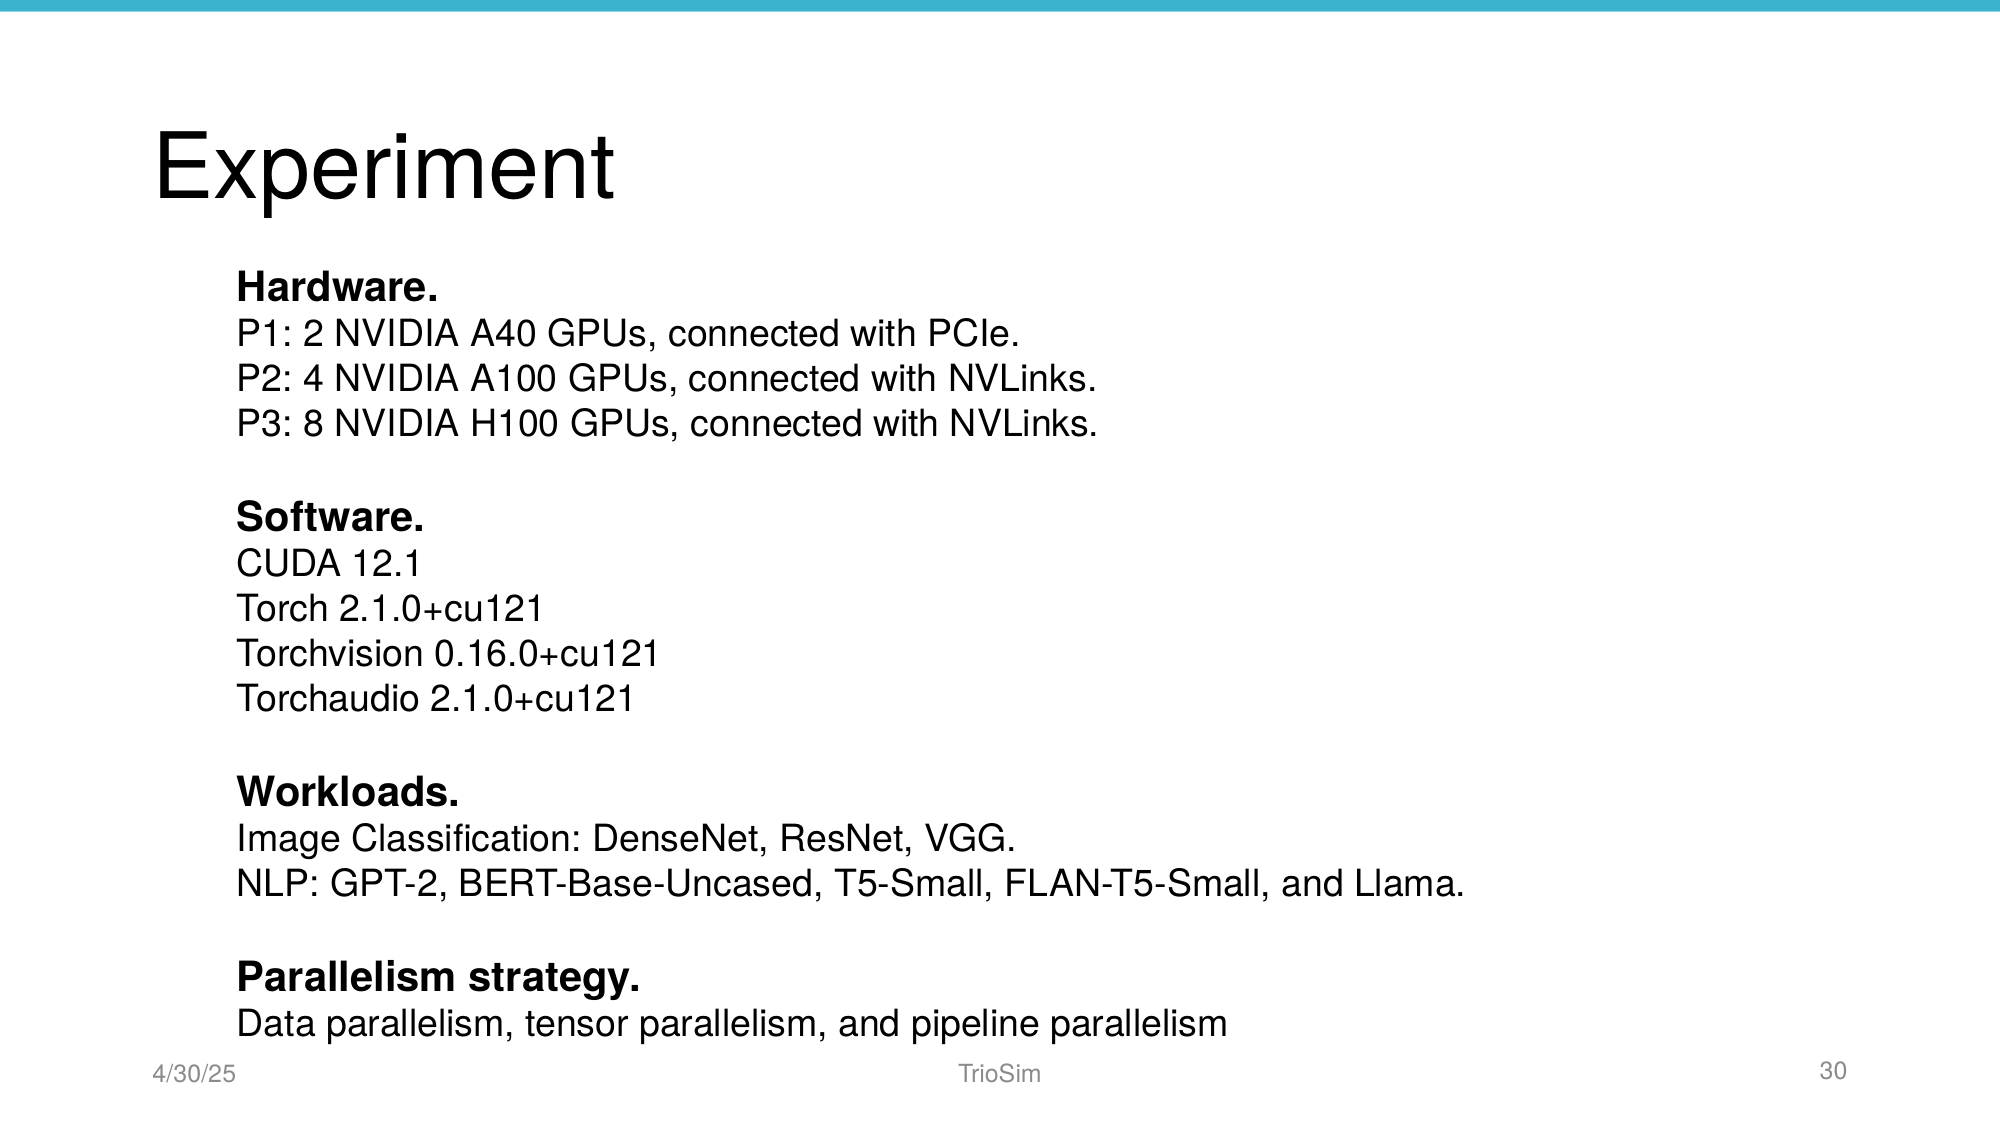

# Experiment
Hardware.
P1: 2 NVIDIA A40 GPUs, connected with PCIe.
P2: 4 NVIDIA A100 GPUs, connected with NVLinks.
P3: 8 NVIDIA H100 GPUs, connected with NVLinks.

Software.
CUDA 12.1
Torch 2.1.0+cu121
Torchvision 0.16.0+cu121
Torchaudio 2.1.0+cu121

Workloads.
Image Classification: DenseNet, ResNet, VGG.
NLP: GPT-2, BERT-Base-Uncased, T5-Small, FLAN-T5-Small, and Llama.

Parallelism strategy.
Data parallelism, tensor parallelism, and pipeline parallelism
4/30/25
TrioSim
30